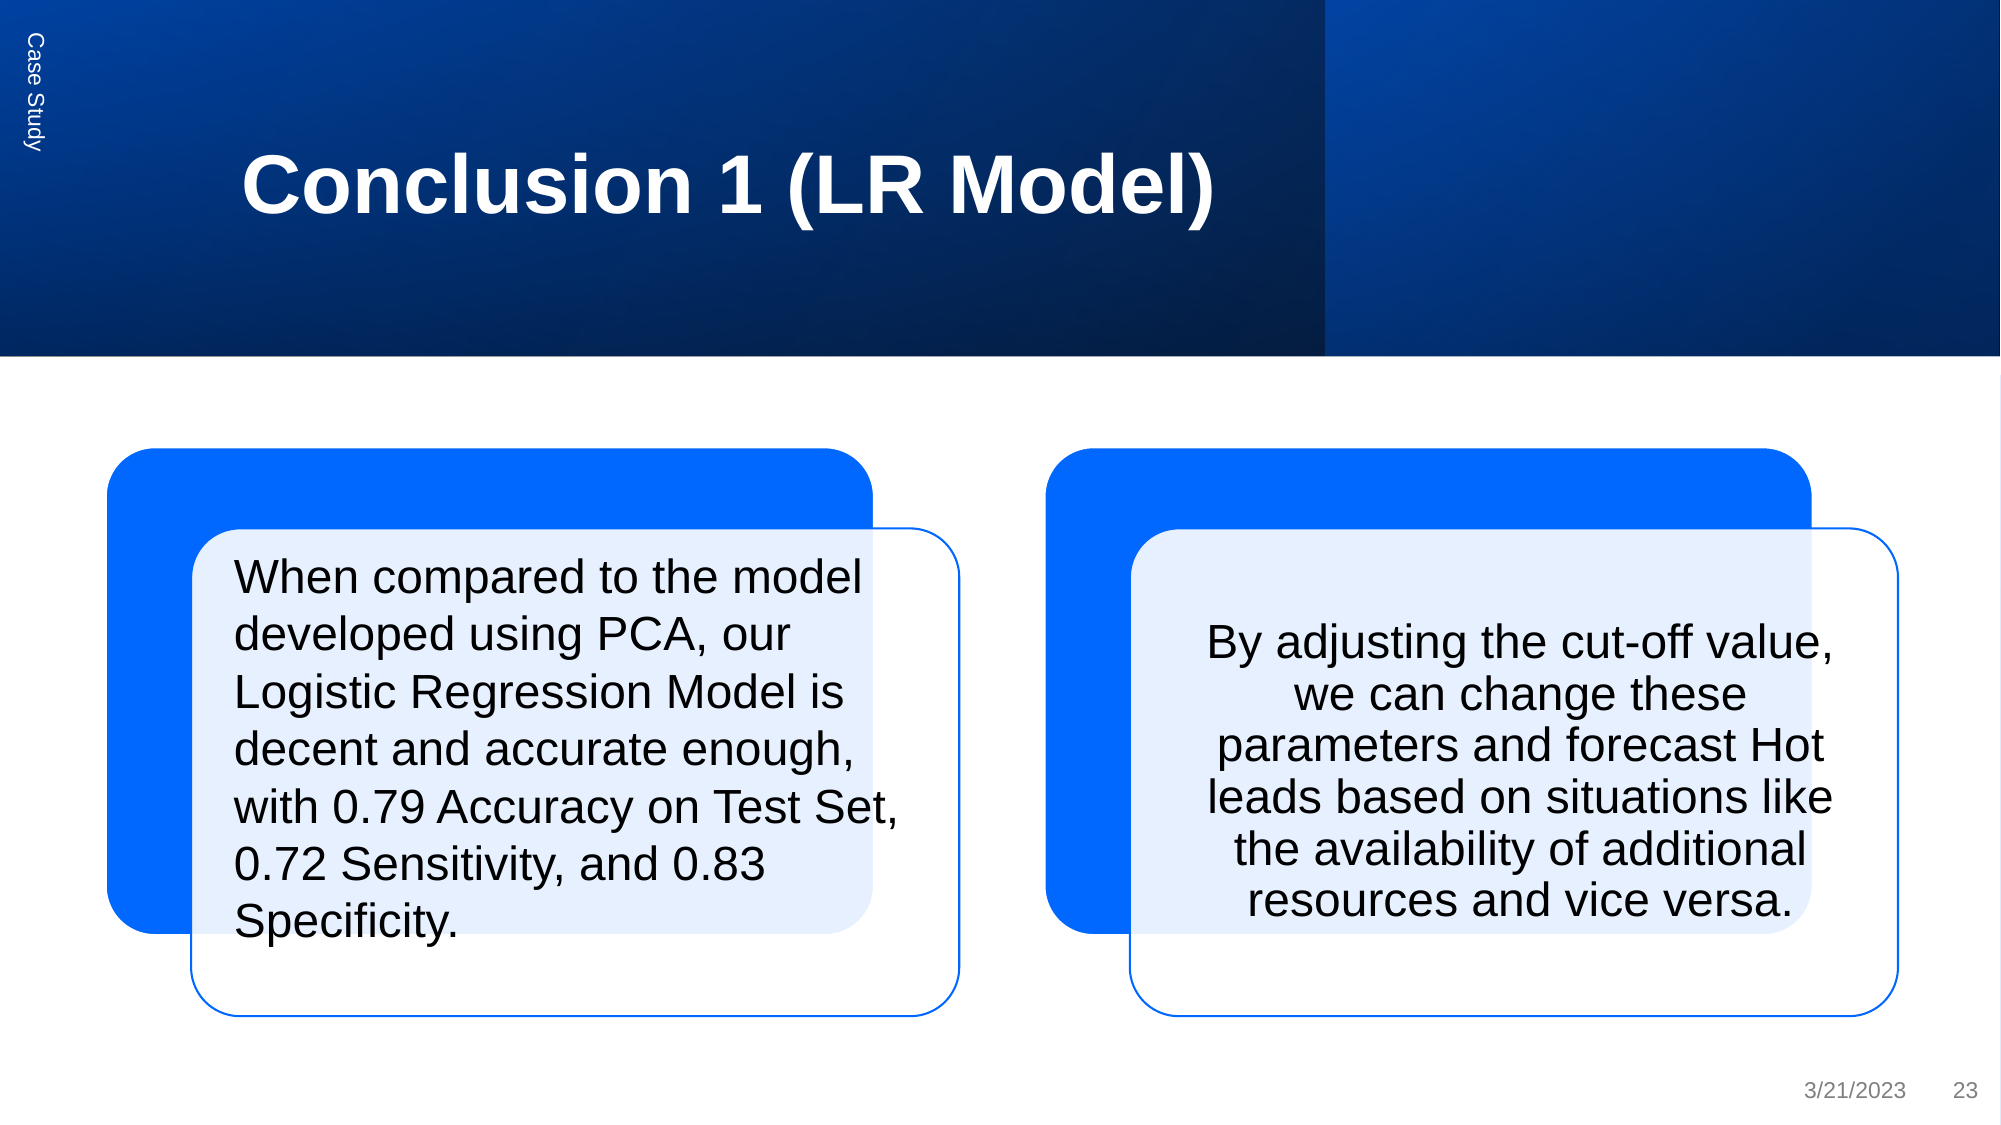

# Conclusion 1 (LR Model)
Case Study
When compared to the model developed using PCA, our Logistic Regression Model is decent and accurate enough, with 0.79 Accuracy on Test Set, 0.72 Sensitivity, and 0.83 Specificity.

By adjusting the cut-off value, we can change these parameters and forecast Hot leads based on situations like the availability of additional resources and vice versa.
3/21/2023
23